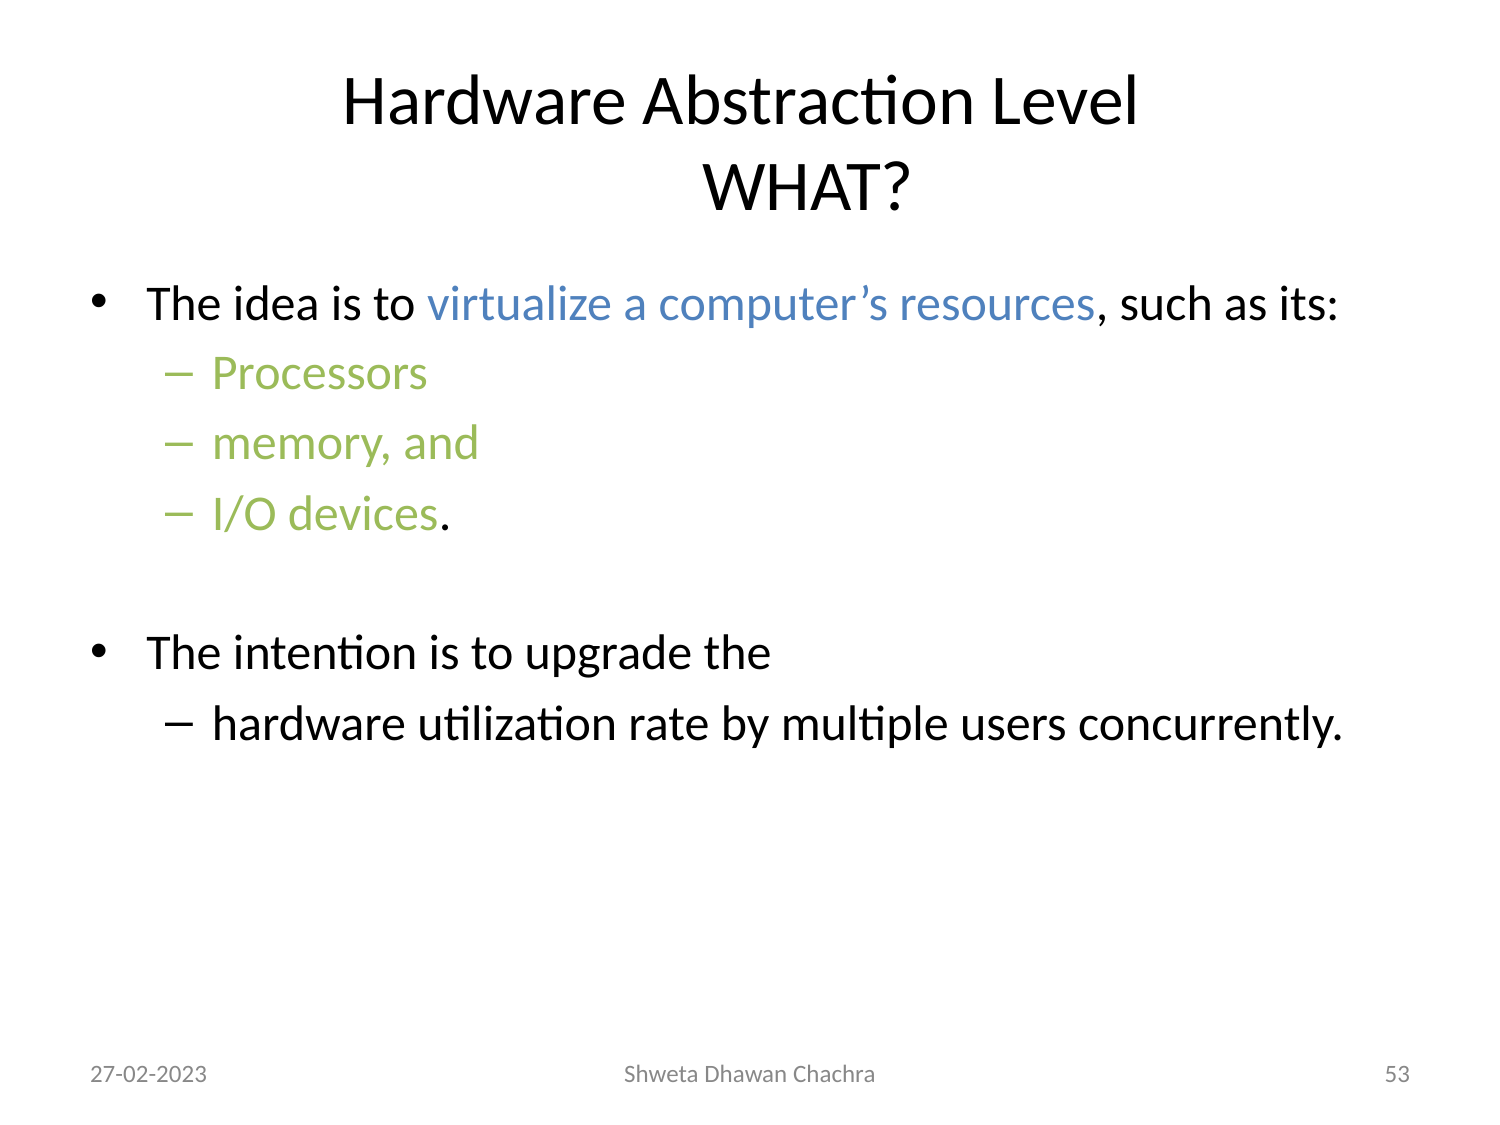

# Hardware Abstraction Level WHAT?
The idea is to virtualize a computer’s resources, such as its:
Processors
memory, and
I/O devices.

The intention is to upgrade the
hardware utilization rate by multiple users concurrently.

27-02-2023
Shweta Dhawan Chachra
53